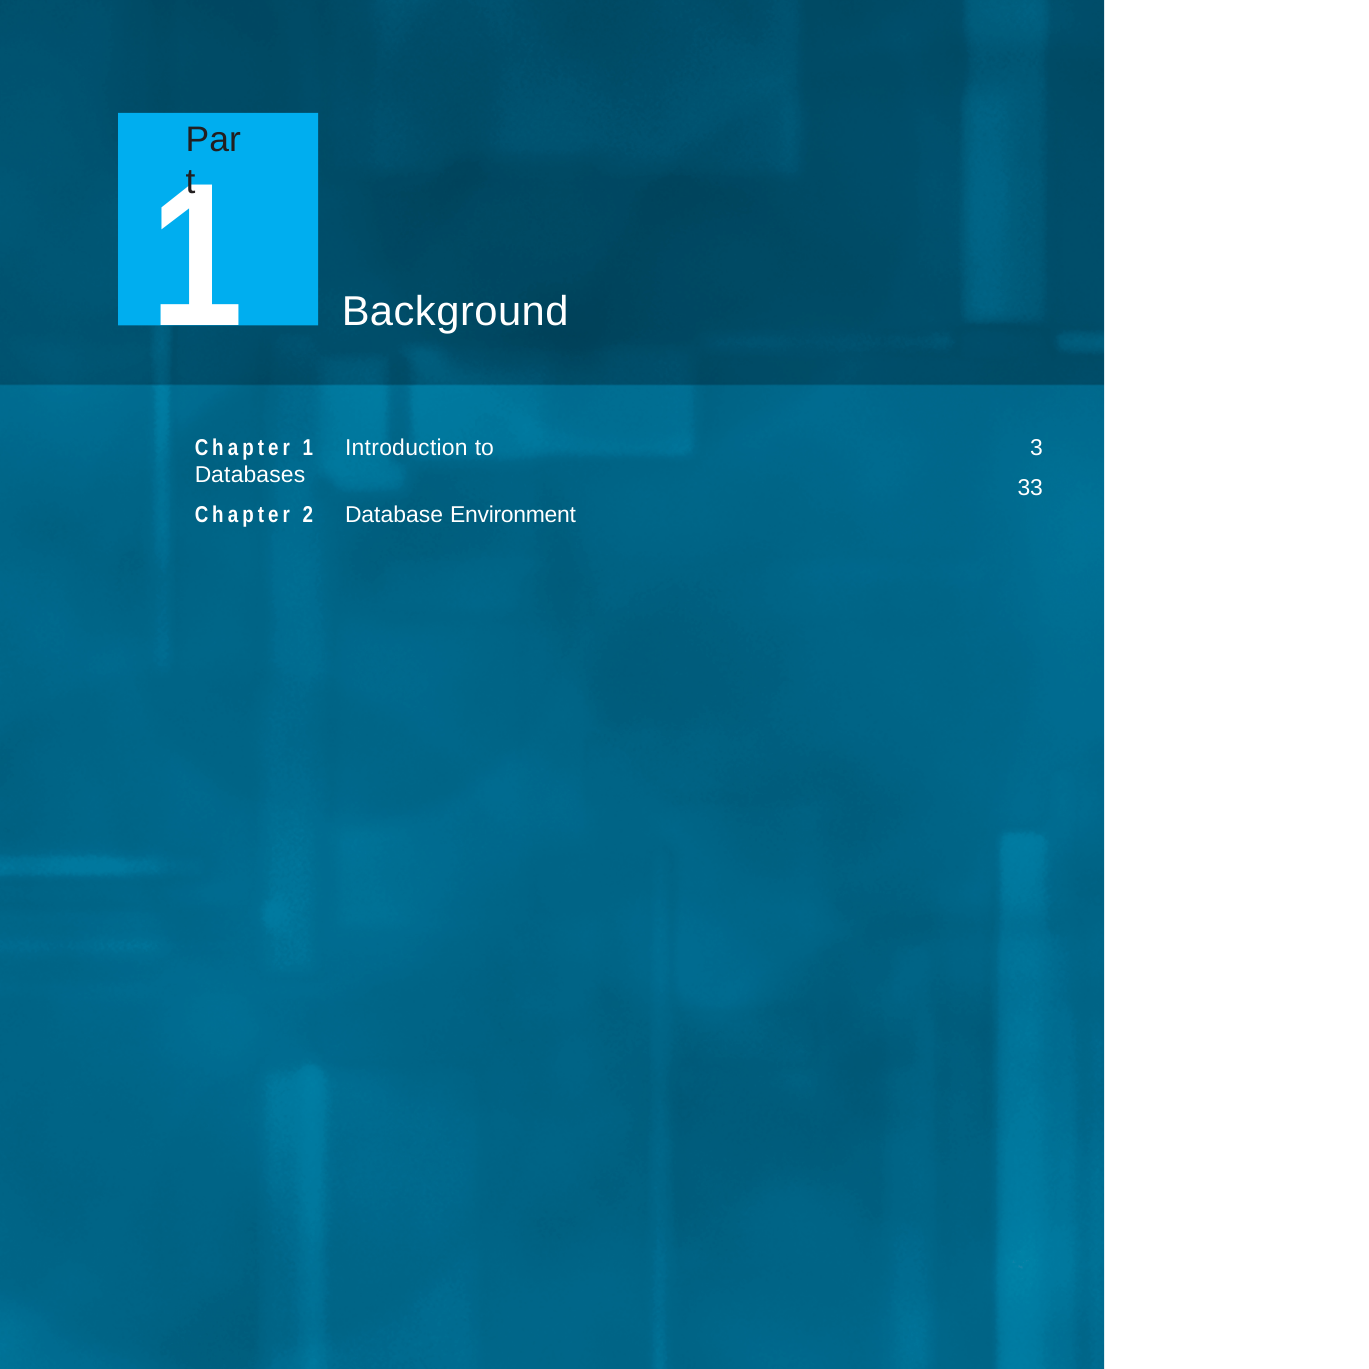

Part
# 1 Background
Chapter 1	Introduction to Databases
Chapter 2	Database Environment
3
33